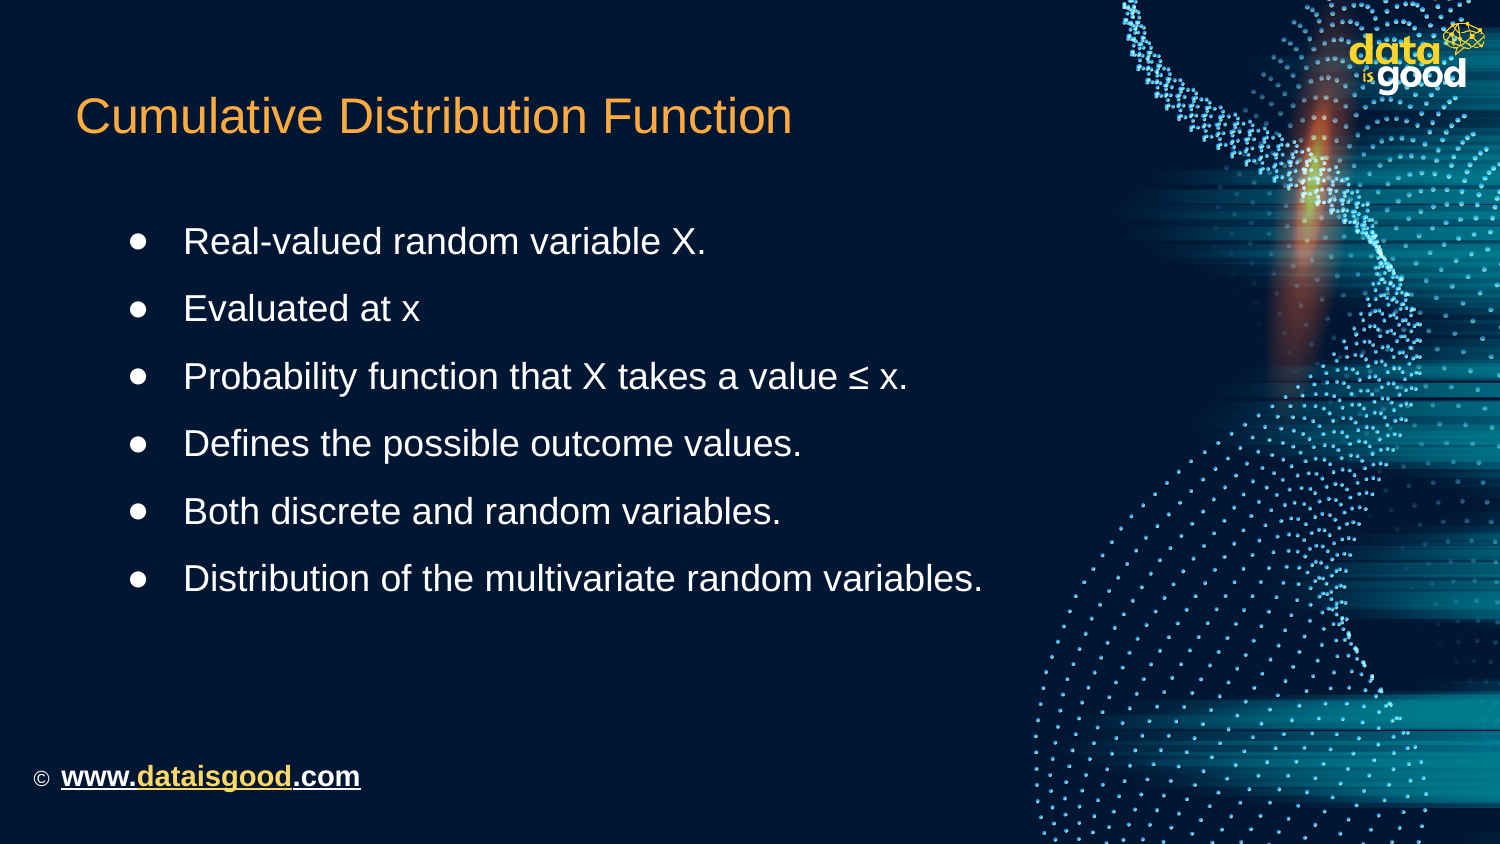

# Cumulative Distribution Function
Real-valued random variable X.
Evaluated at x
Probability function that X takes a value ≤ x.
Defines the possible outcome values.
Both discrete and random variables.
Distribution of the multivariate random variables.